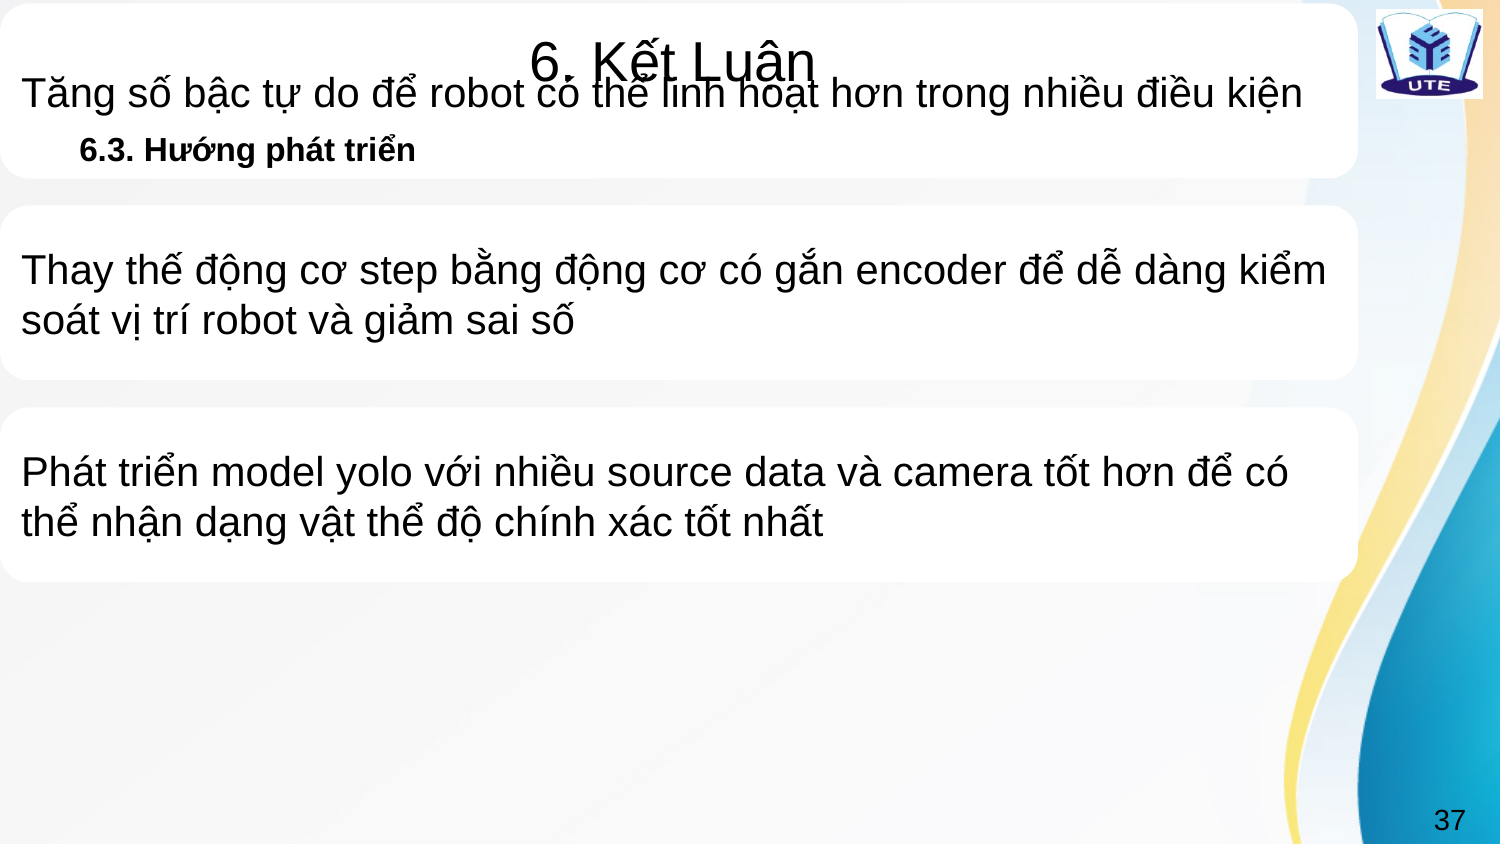

# 6. Kết Luận
6.3. Hướng phát triển
Tăng số bậc tự do để robot có thể linh hoạt hơn trong nhiều điều kiện
Thay thế động cơ step bằng động cơ có gắn encoder để dễ dàng kiểm soát vị trí robot và giảm sai số
Phát triển model yolo với nhiều source data và camera tốt hơn để có thể nhận dạng vật thể độ chính xác tốt nhất
37